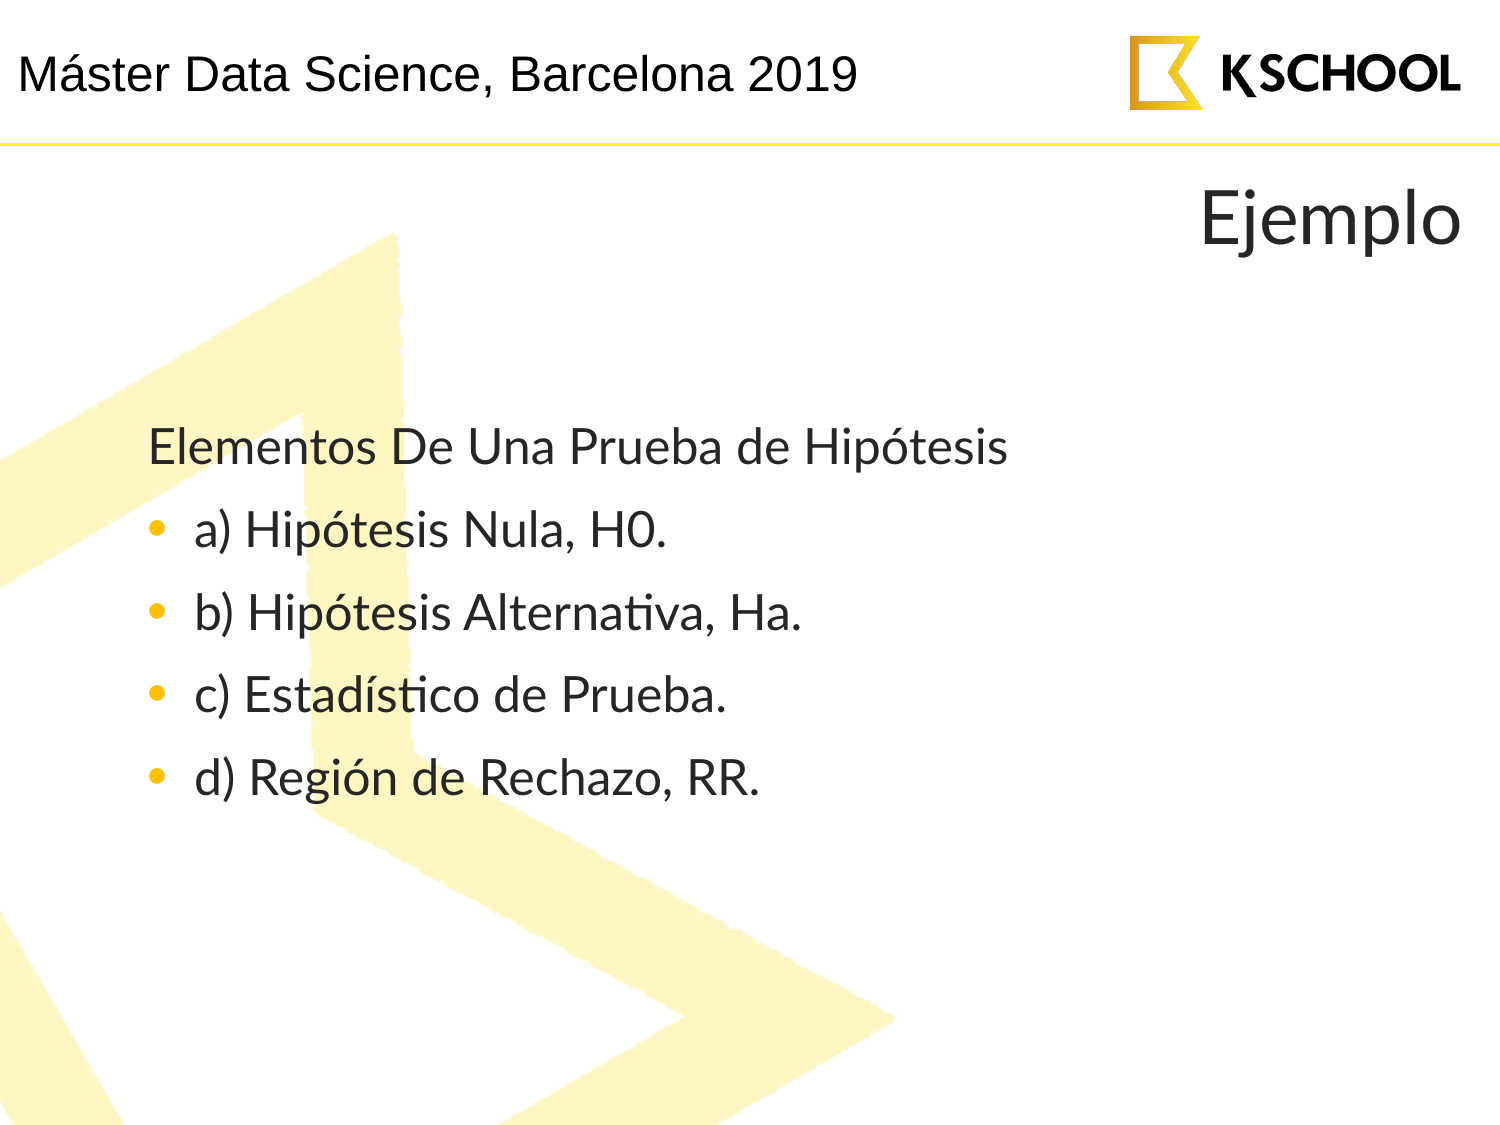

# Ejemplo
Elementos De Una Prueba de Hipótesis
a) Hipótesis Nula, H0.
b) Hipótesis Alternativa, Ha.
c) Estadístico de Prueba.
d) Región de Rechazo, RR.